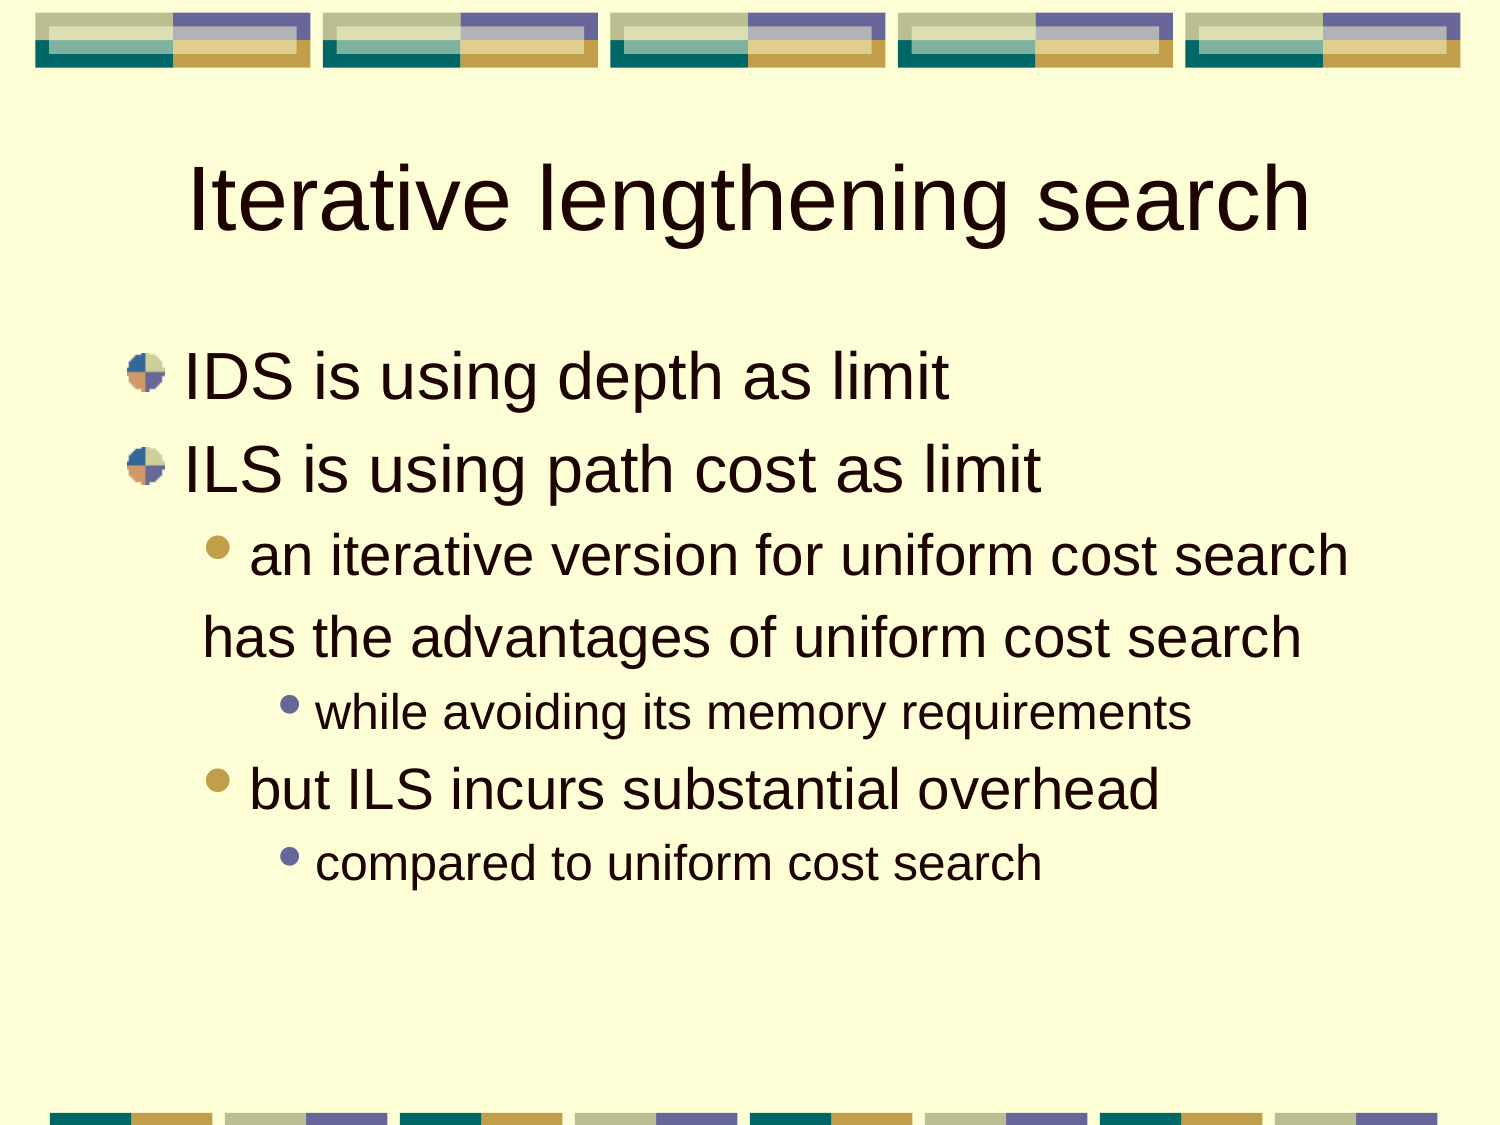

# Iterative lengthening search
IDS is using depth as limit
ILS is using path cost as limit
an iterative version for uniform cost search
has the advantages of uniform cost search
while avoiding its memory requirements
but ILS incurs substantial overhead
compared to uniform cost search